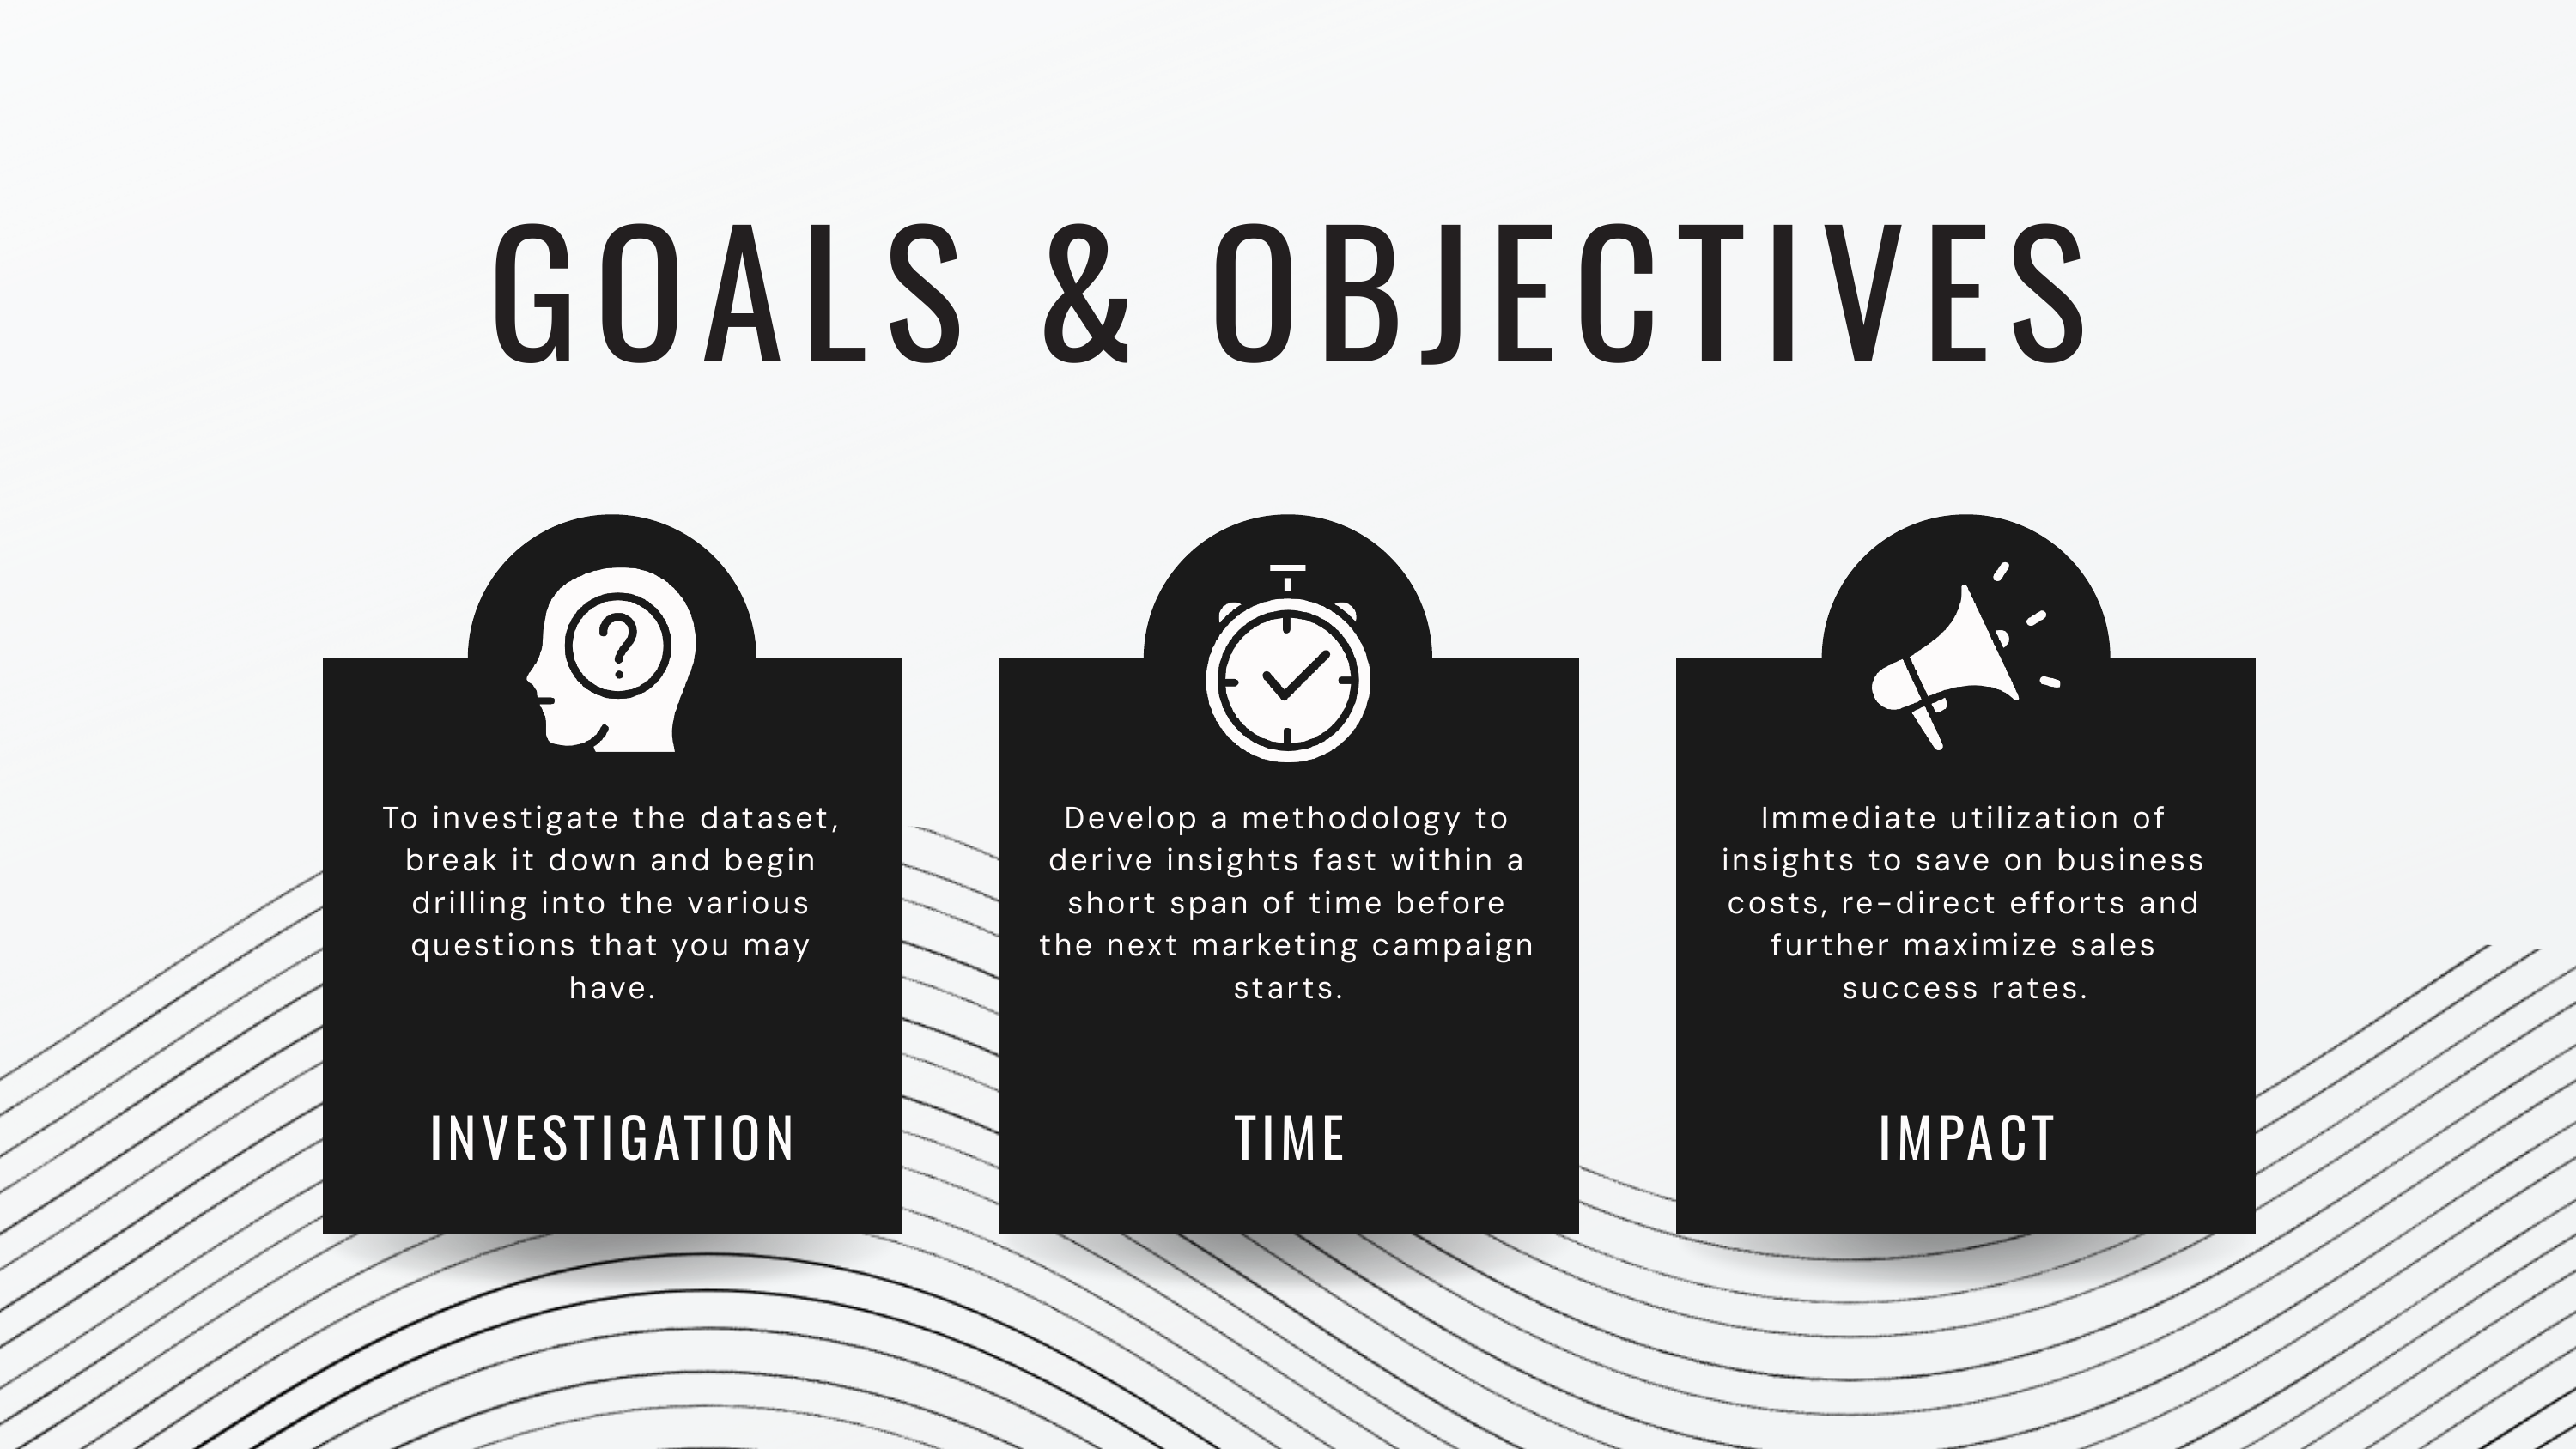

GOALS & OBJECTIVES

To investigate the dataset, break it down and begin drilling into the various questions that you may have.
Develop a methodology to derive insights fast within a short span of time before the next marketing campaign starts.
Immediate utilization of insights to save on business costs, re-direct efforts and further maximize sales success rates.

INVESTIGATION
TIME
IMPACT